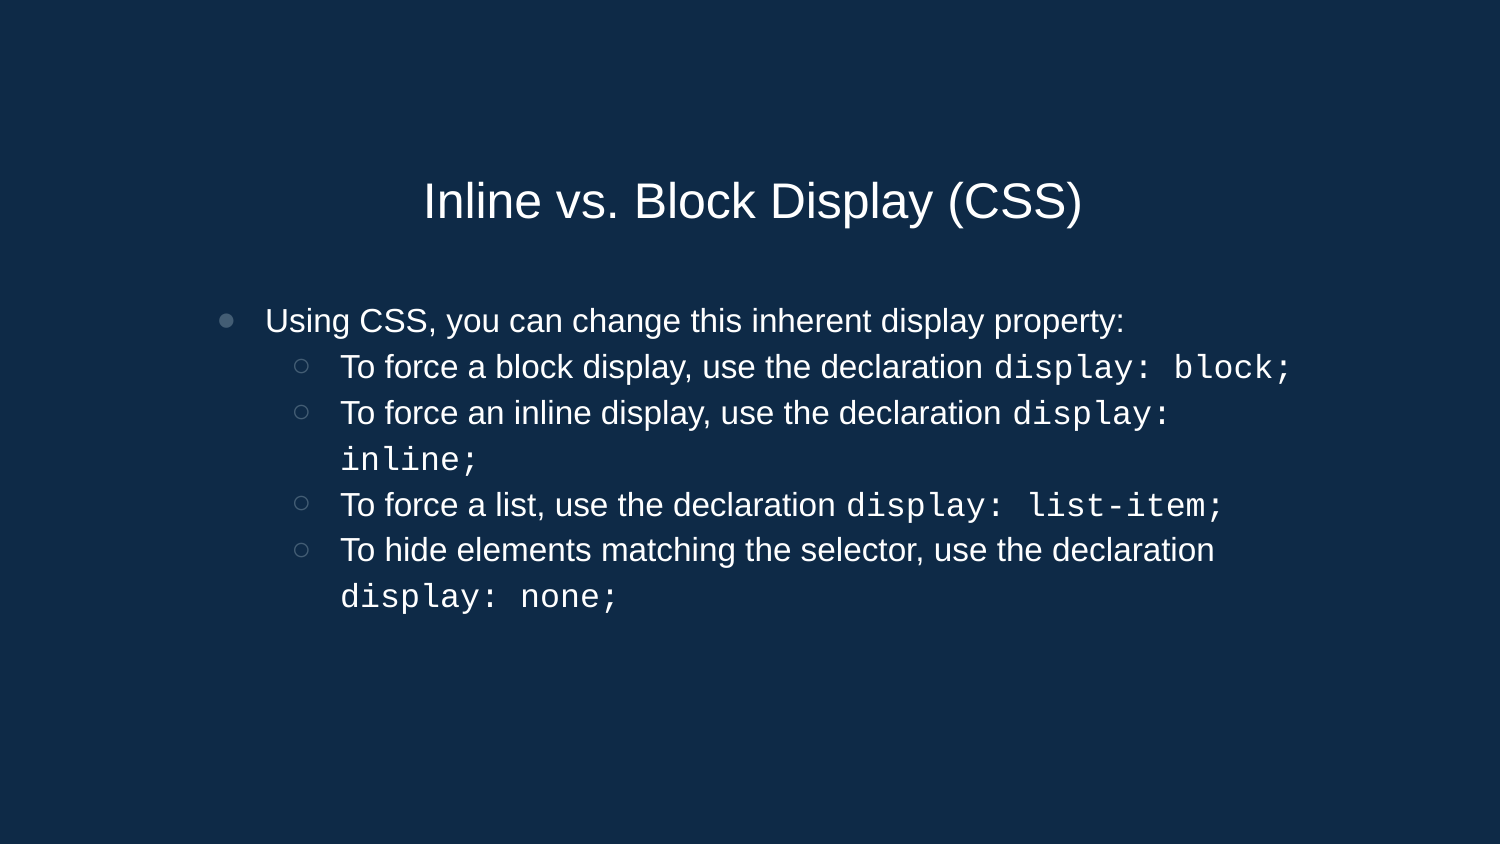

4/1/2024
Using Cascading Style Sheets
slide 43
# Inline vs. Block Display (CSS)
Using CSS, you can change this inherent display property:
To force a block display, use the declaration display: block;
To force an inline display, use the declaration display: inline;
To force a list, use the declaration display: list-item;
To hide elements matching the selector, use the declaration display: none;